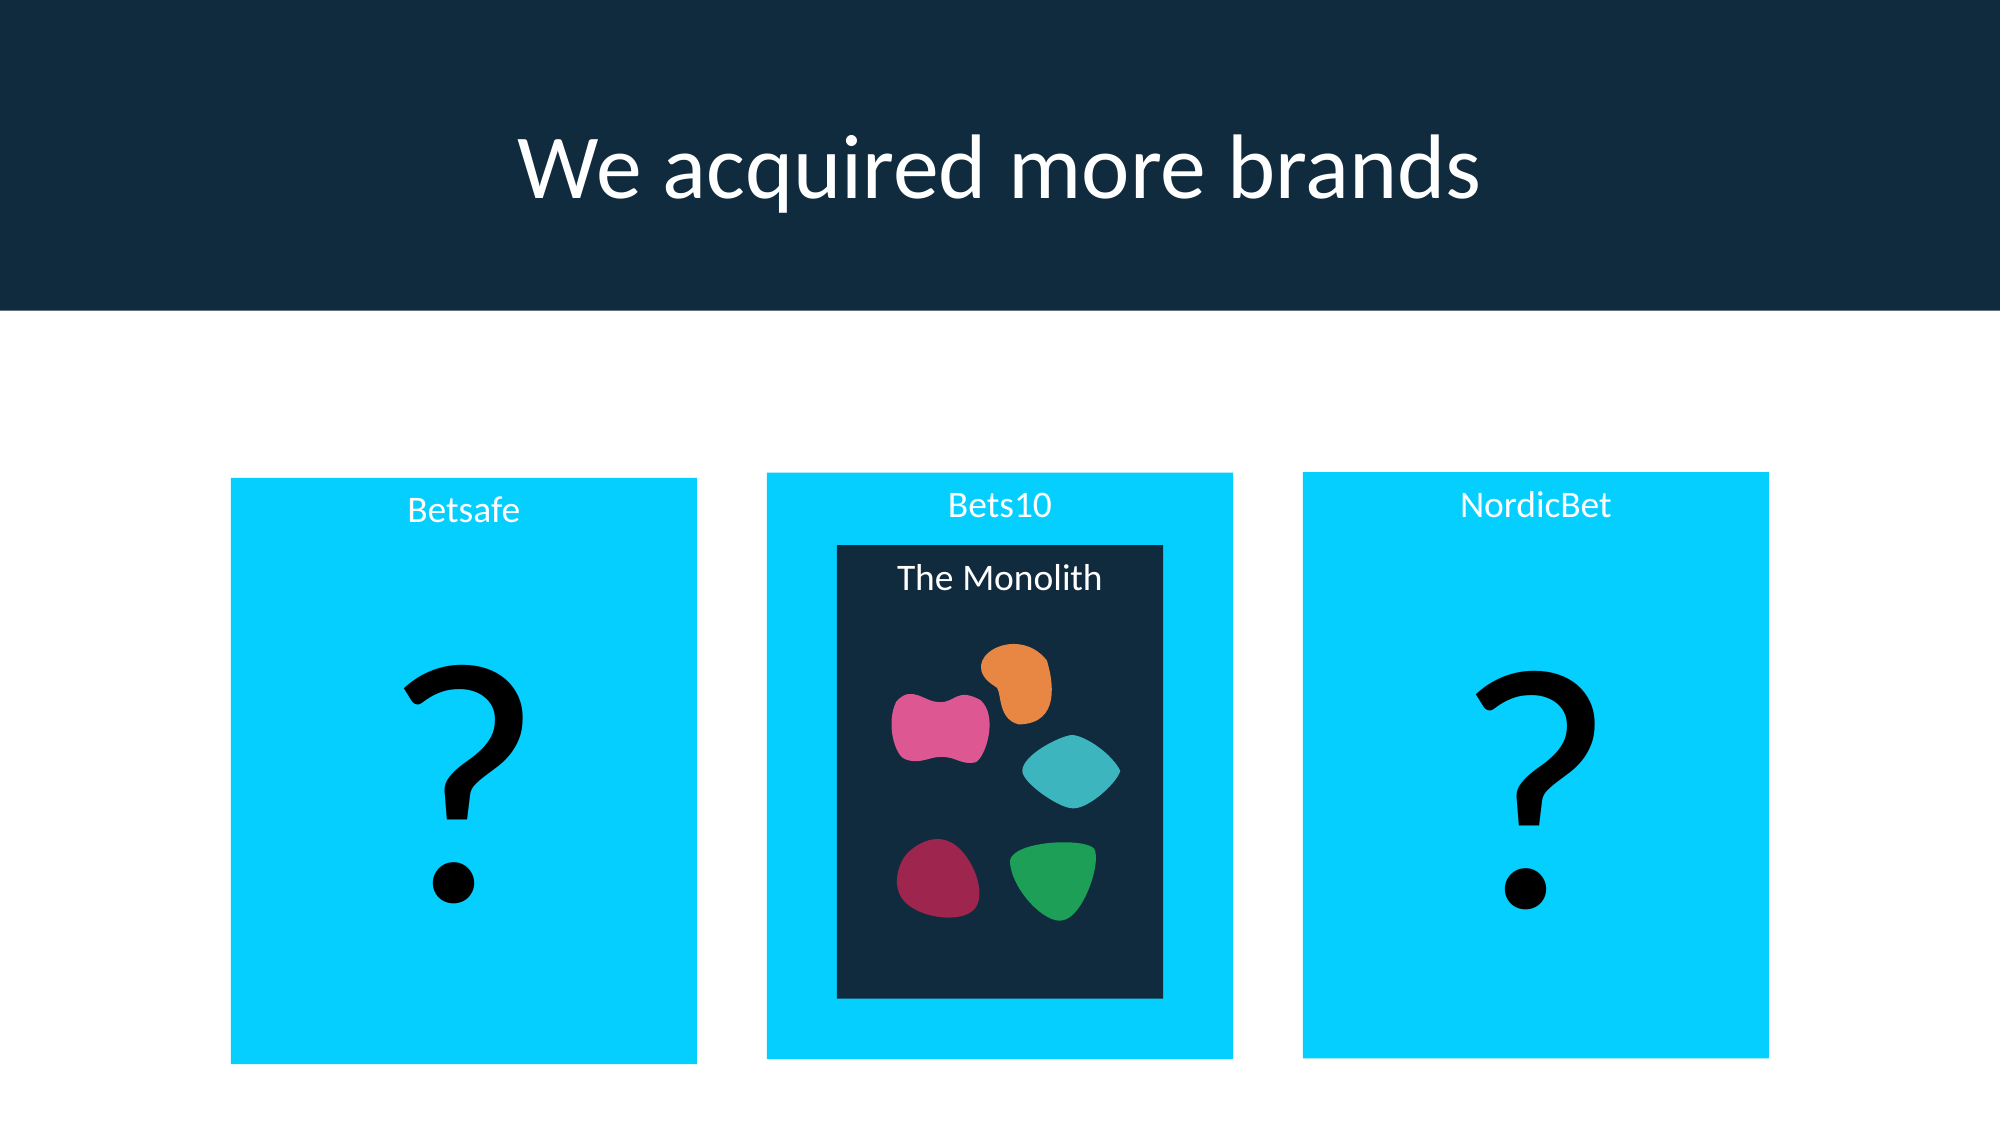

# We acquired more brands
NordicBet
Bets10
Betsafe
The Monolith
?
?